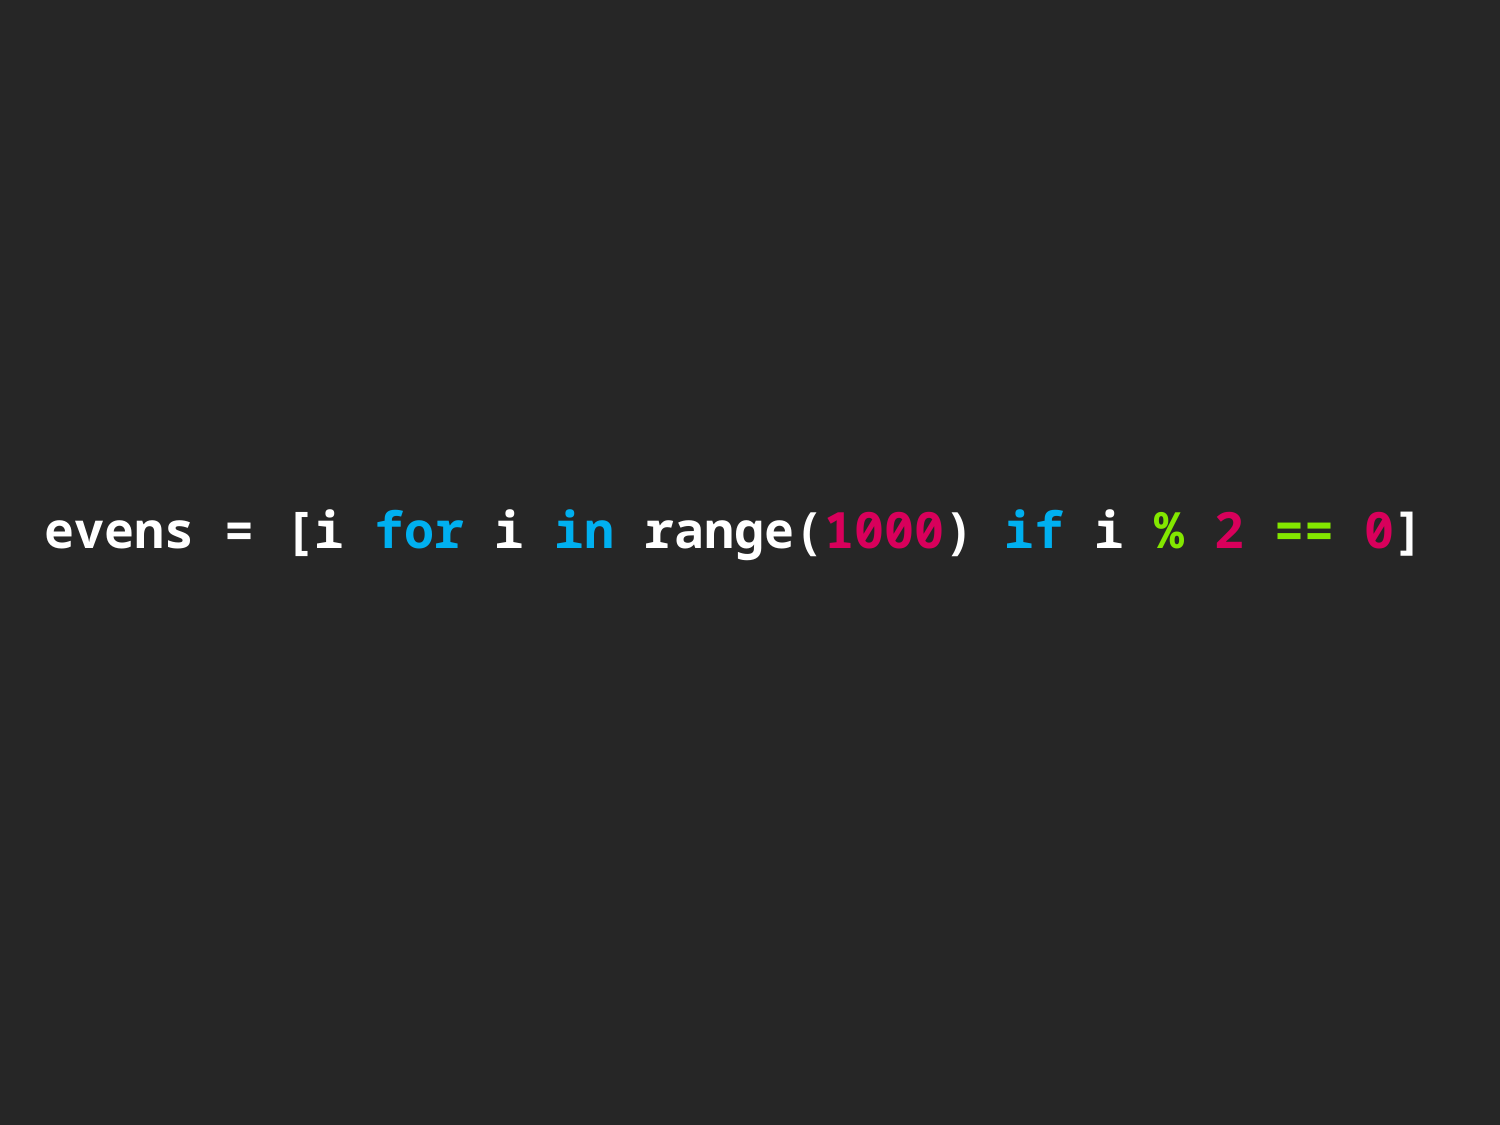

evens = [i for i in range(1000) if i % 2 == 0]